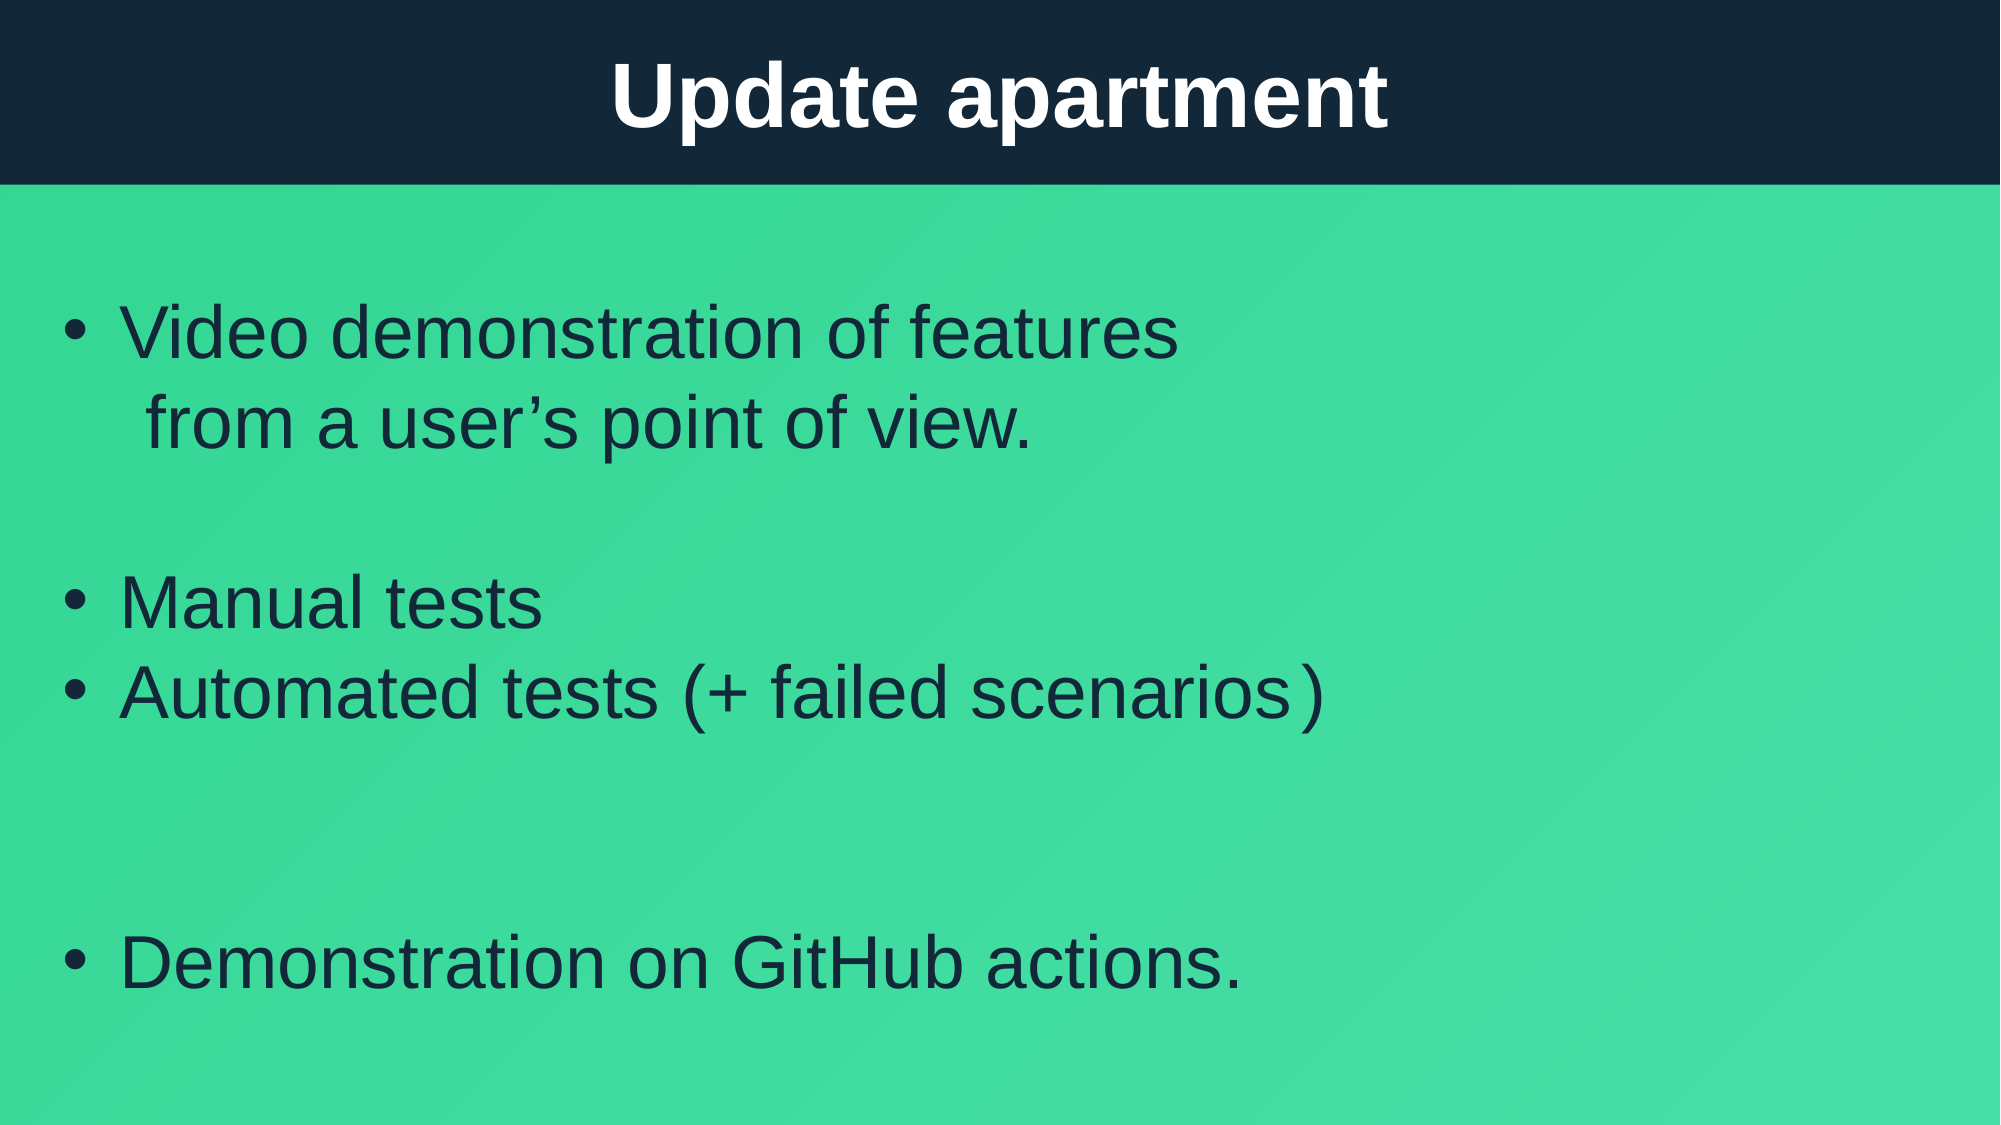

# Update apartment
Video demonstration of features
    from a user’s point of view.

Manual tests
Automated tests (+ failed scenarios )

Demonstration on GitHub actions.